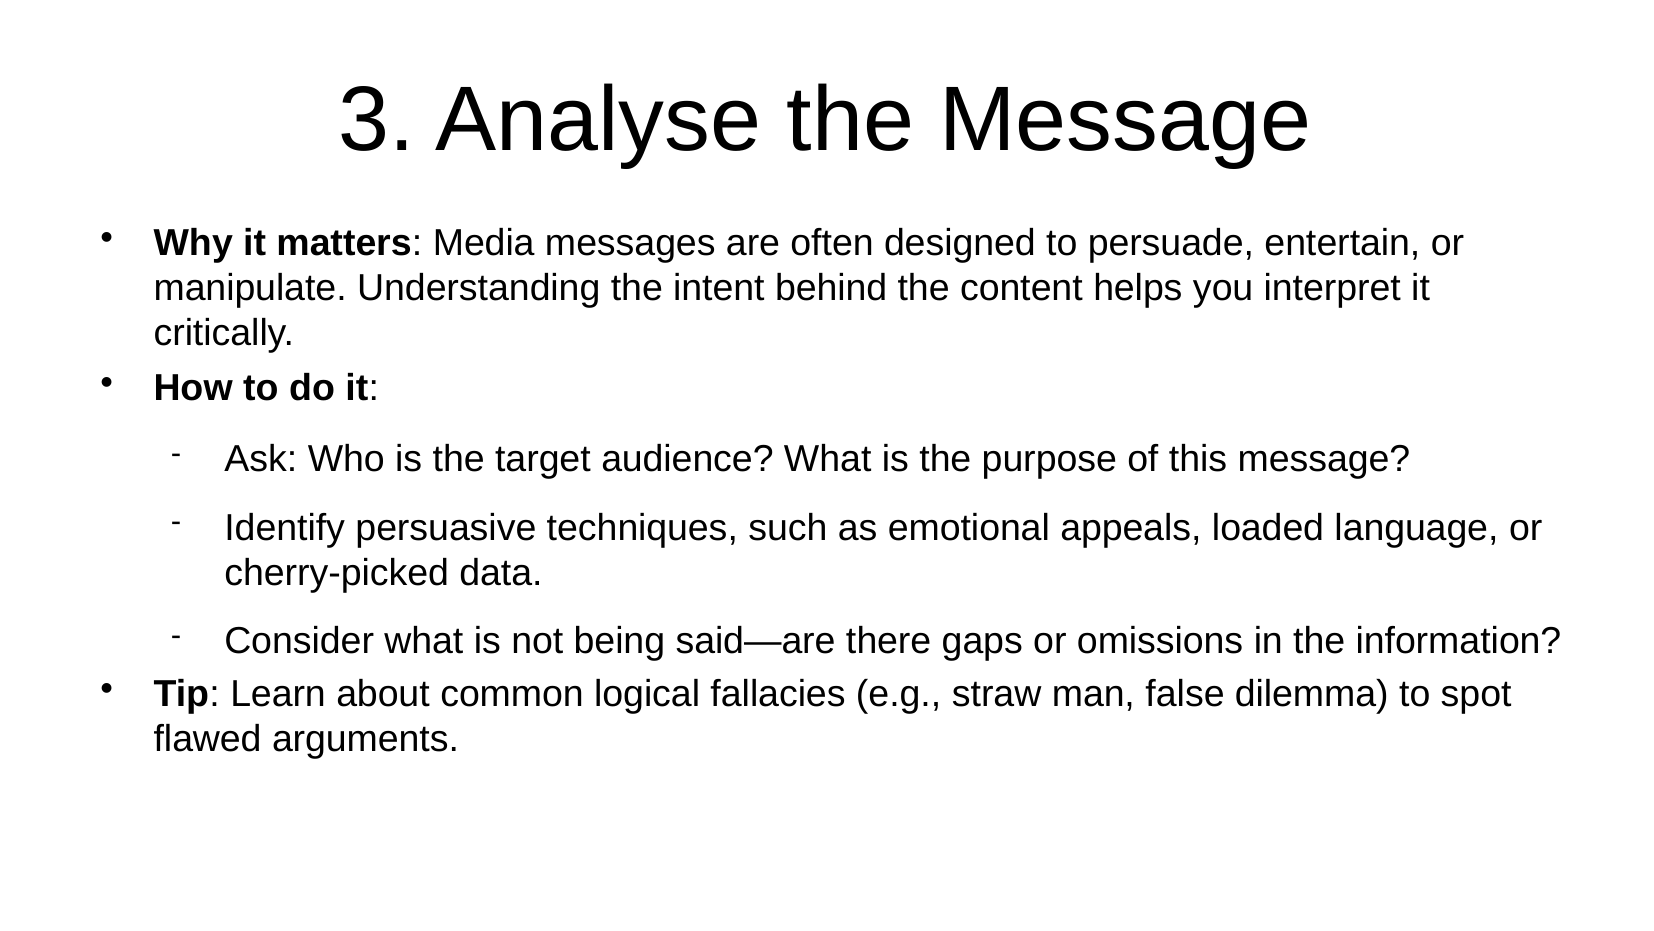

# 3. Analyse the Message
Why it matters: Media messages are often designed to persuade, entertain, or manipulate. Understanding the intent behind the content helps you interpret it critically.
How to do it:
Ask: Who is the target audience? What is the purpose of this message?
Identify persuasive techniques, such as emotional appeals, loaded language, or cherry-picked data.
Consider what is not being said—are there gaps or omissions in the information?
Tip: Learn about common logical fallacies (e.g., straw man, false dilemma) to spot flawed arguments.